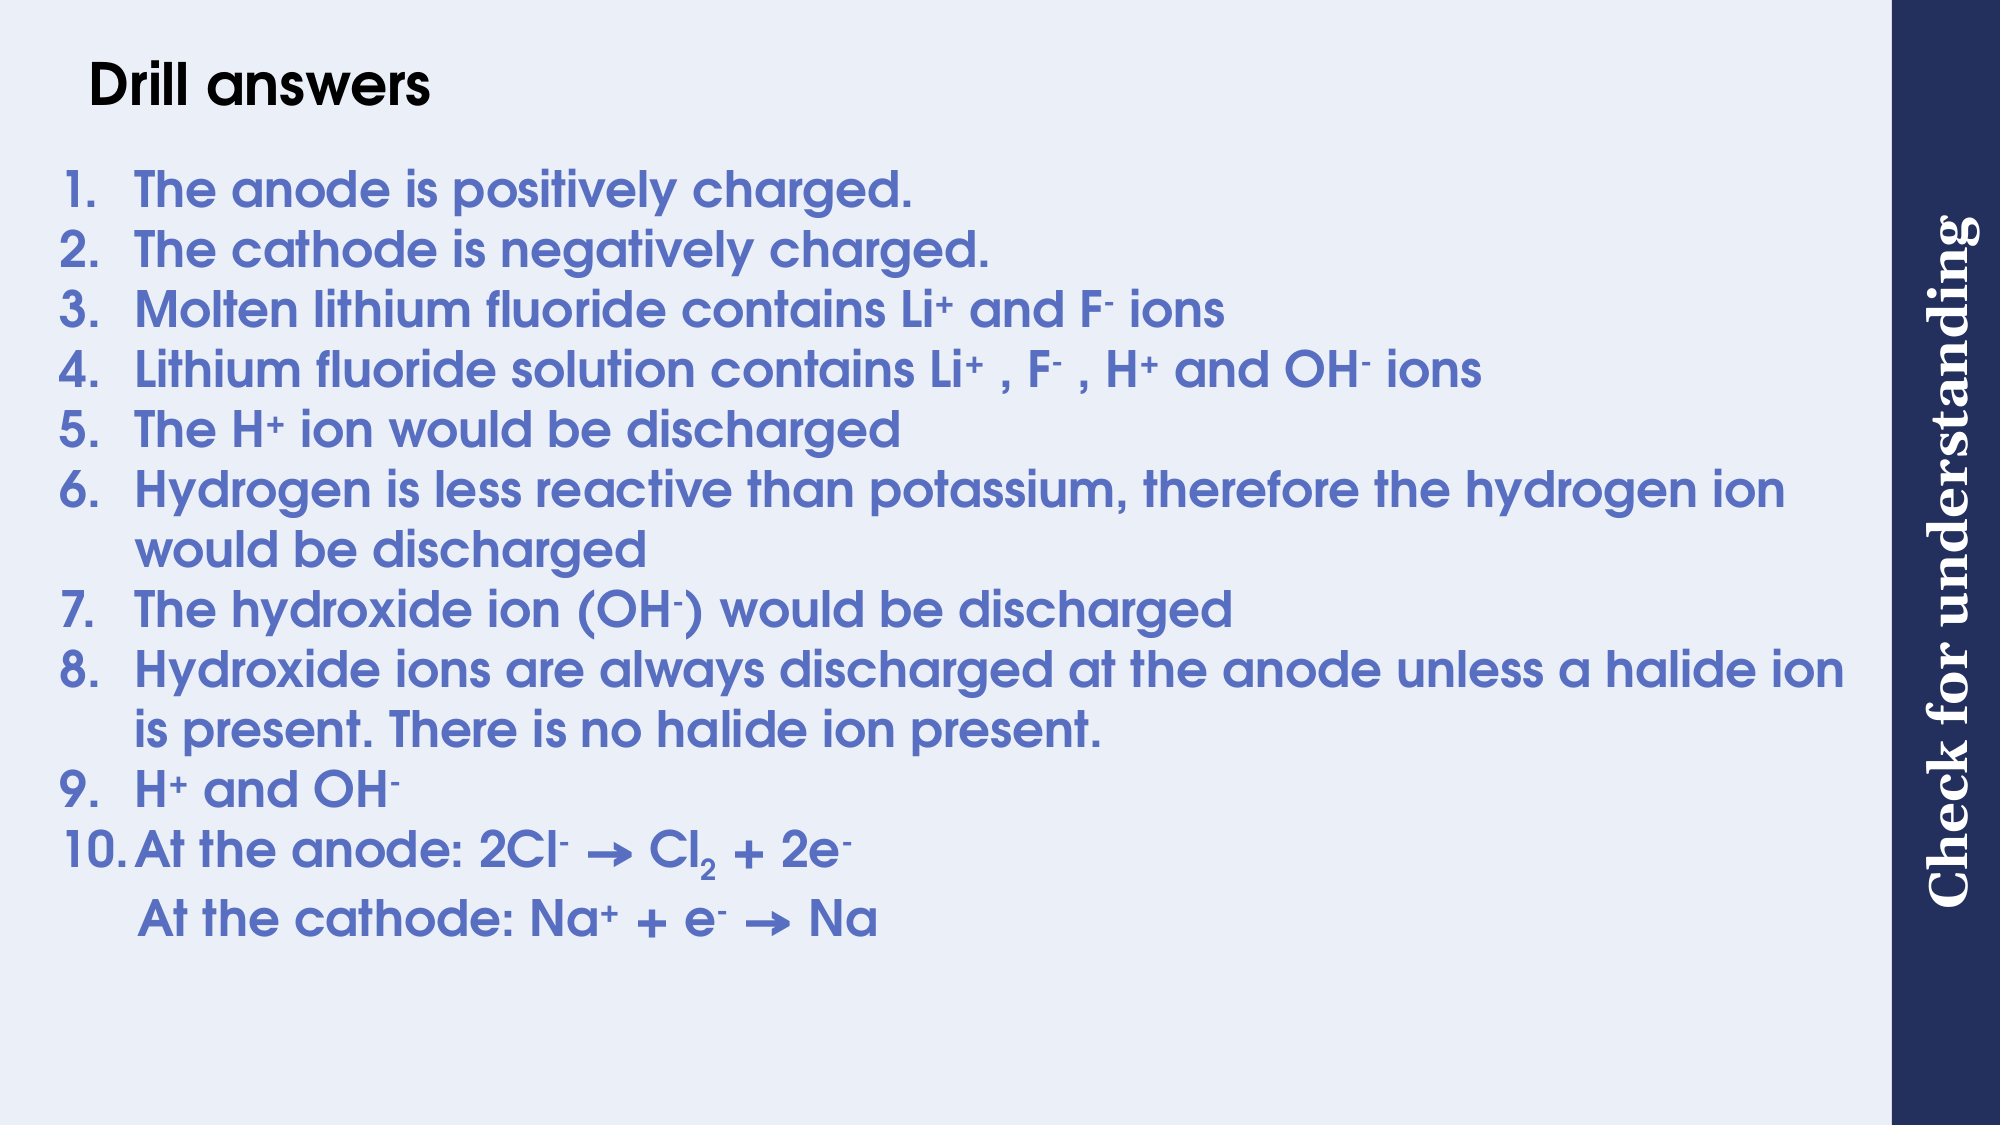

# Drill answers
The anode is positively charged.
The cathode is negatively charged.
Molten lithium fluoride contains Li+ and F- ions
Lithium fluoride solution contains Li+ , F- , H+ and OH- ions
The H+ ion would be discharged
Hydrogen is less reactive than potassium, therefore the hydrogen ion would be discharged
The hydroxide ion (OH-) would be discharged
Hydroxide ions are always discharged at the anode unless a halide ion is present. There is no halide ion present.
H+ and OH-
At the anode: 2Cl- → Cl2 + 2e-
      At the cathode: Na+ + e- → Na